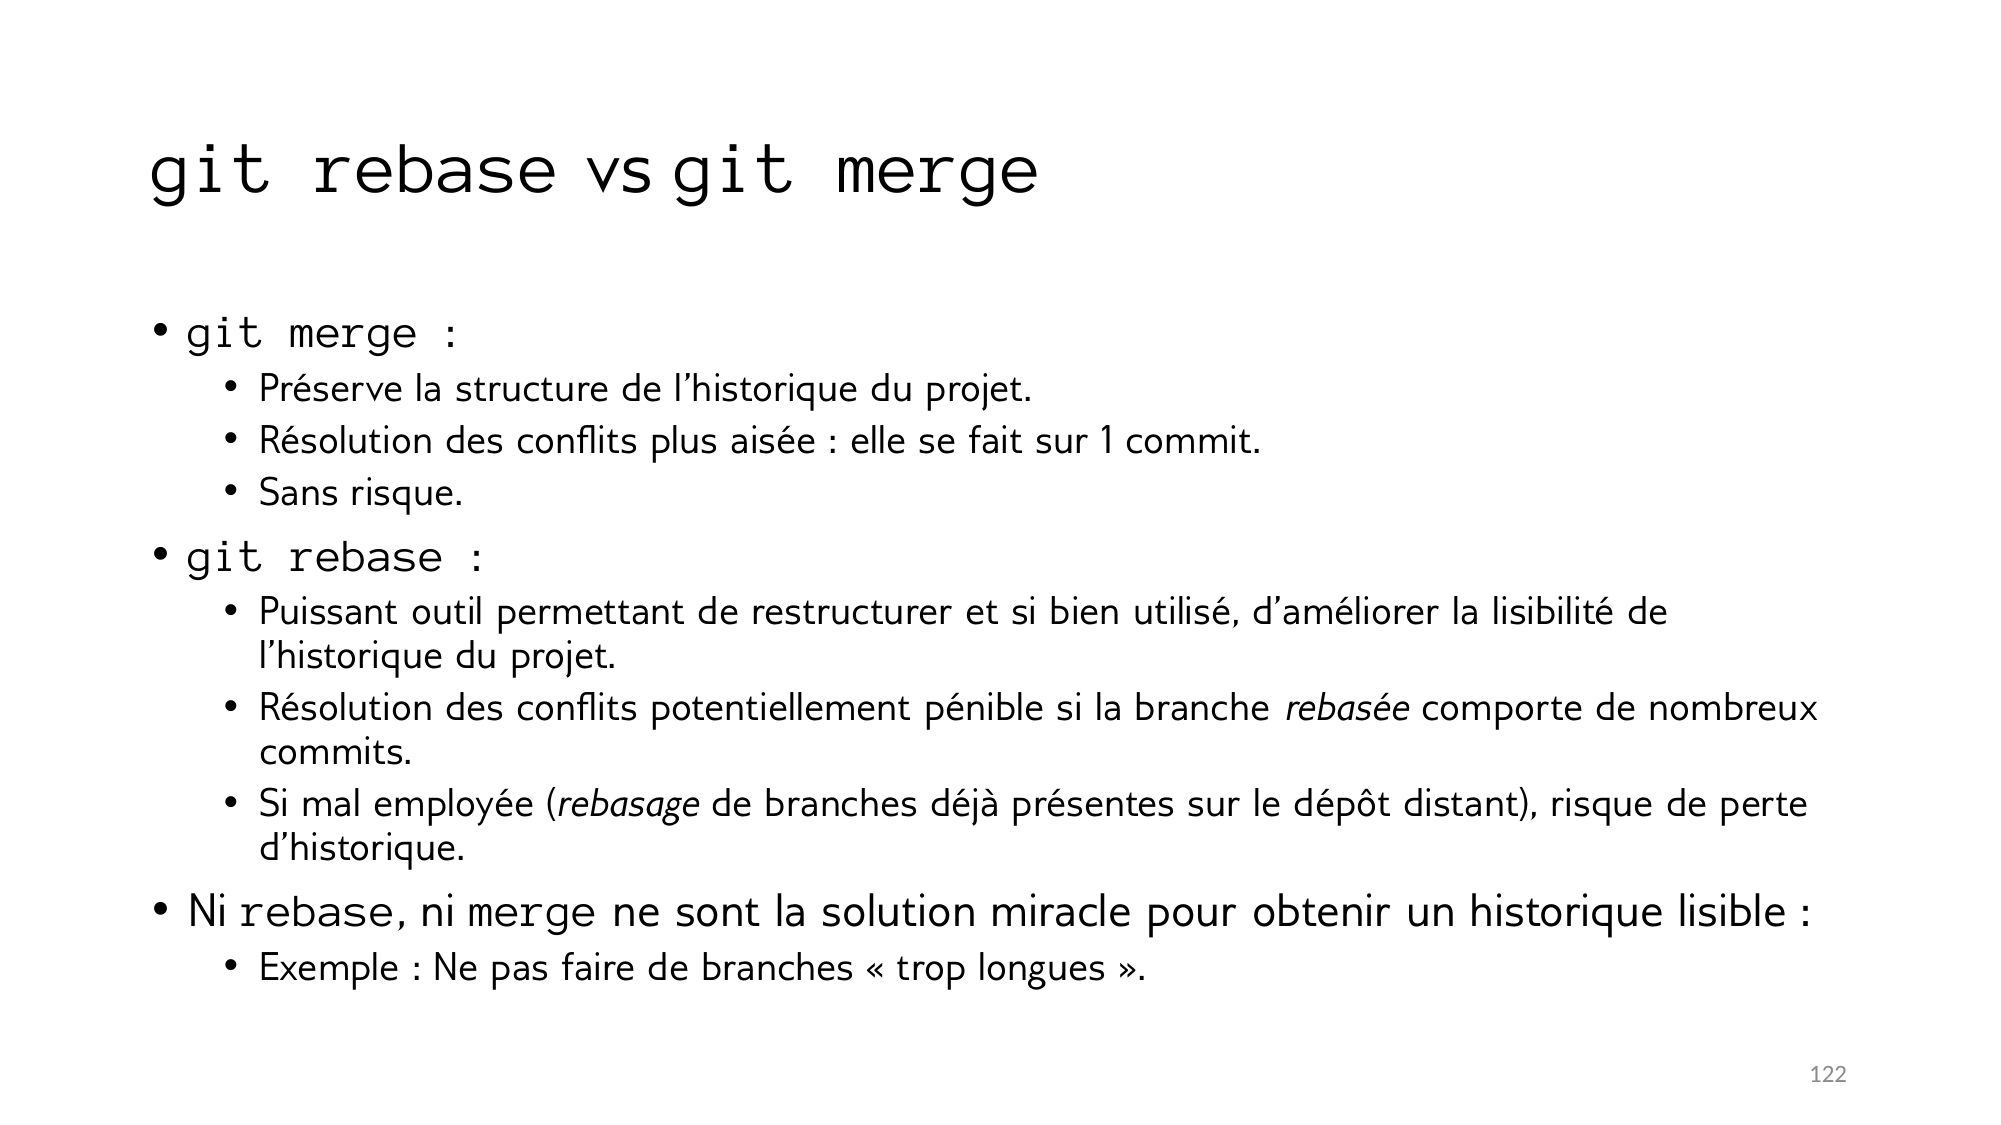

# git rebase vs git merge
git merge :
Préserve la structure de l’historique du projet.
Résolution des conflits plus aisée : elle se fait sur 1 commit.
Sans risque.
git rebase :
Puissant outil permettant de restructurer et si bien utilisé, d’améliorer la lisibilité de l’historique du projet.
Résolution des conflits potentiellement pénible si la branche rebasée comporte de nombreux commits.
Si mal employée (rebasage de branches déjà présentes sur le dépôt distant), risque de perte d’historique.
Ni rebase, ni merge ne sont la solution miracle pour obtenir un historique lisible :
Exemple : Ne pas faire de branches « trop longues ».
122